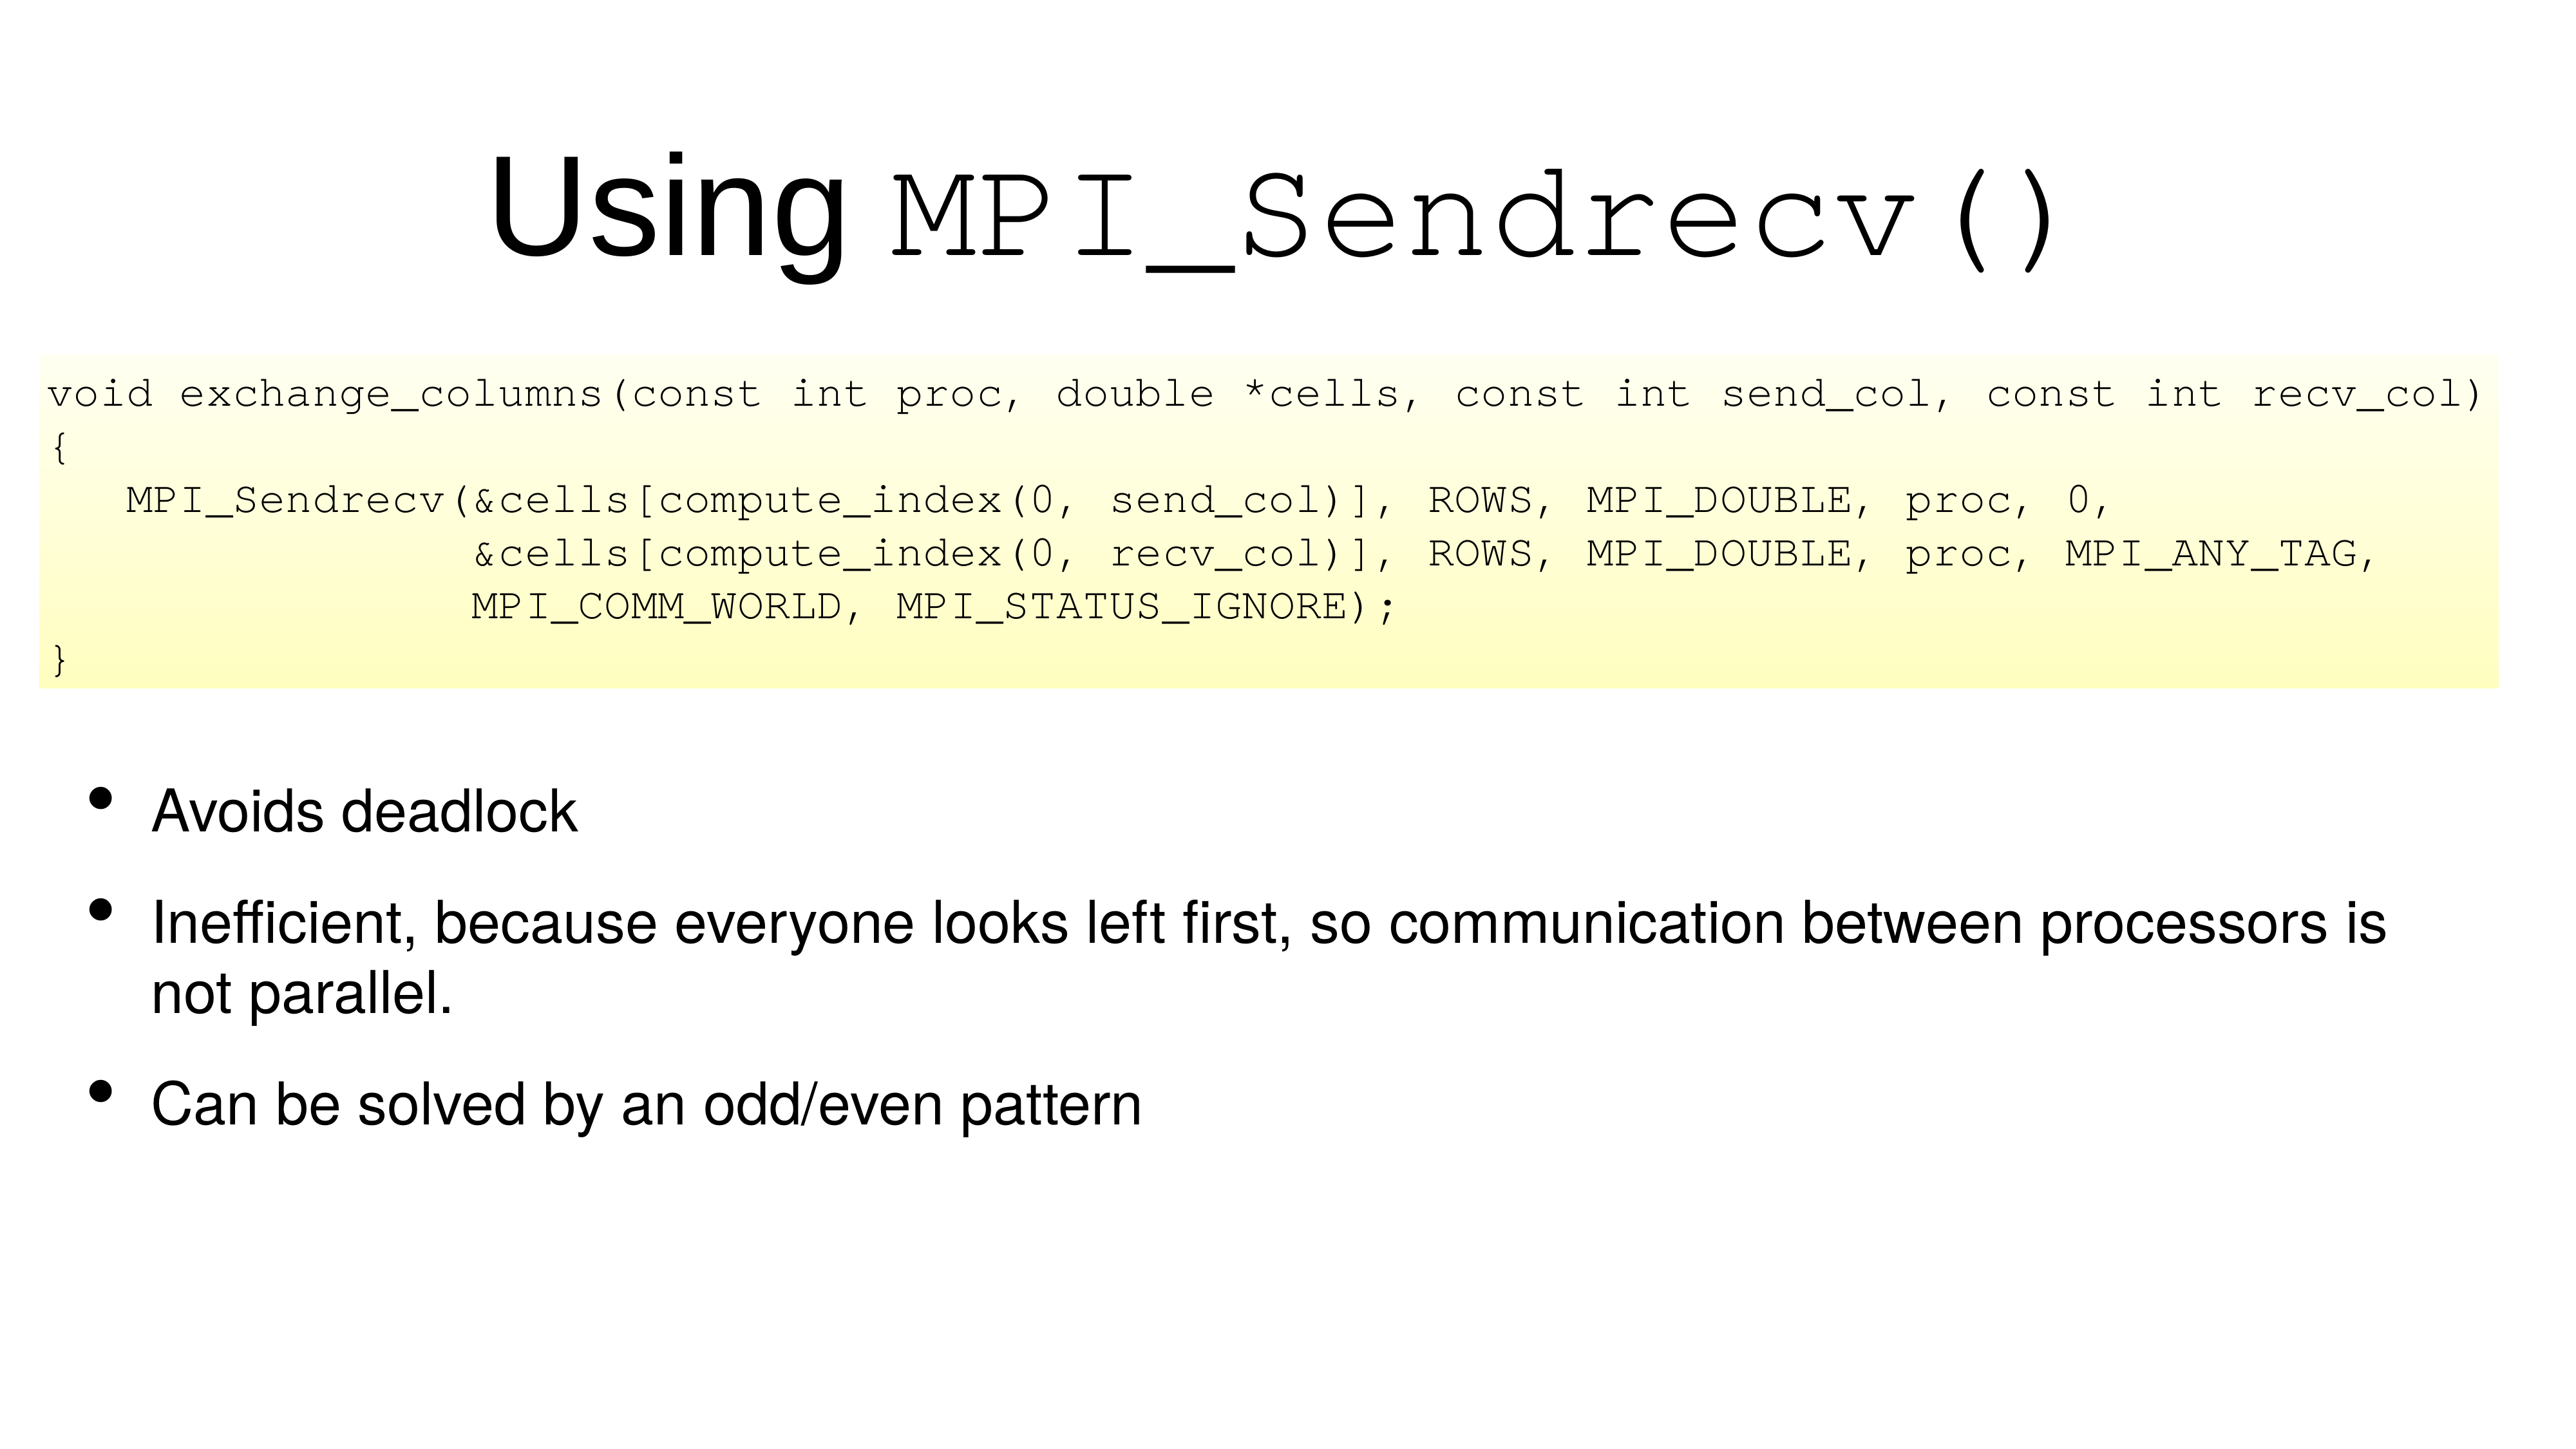

# Using MPI_Sendrecv()
void exchange_columns(const int proc, double *cells, const int send_col, const int recv_col)
{
   MPI_Sendrecv(&cells[compute_index(0, send_col)], ROWS, MPI_DOUBLE, proc, 0,
                &cells[compute_index(0, recv_col)], ROWS, MPI_DOUBLE, proc, MPI_ANY_TAG,
                MPI_COMM_WORLD, MPI_STATUS_IGNORE);
}
Avoids deadlock
Inefficient, because everyone looks left first, so communication between processors is not parallel.
Can be solved by an odd/even pattern
72